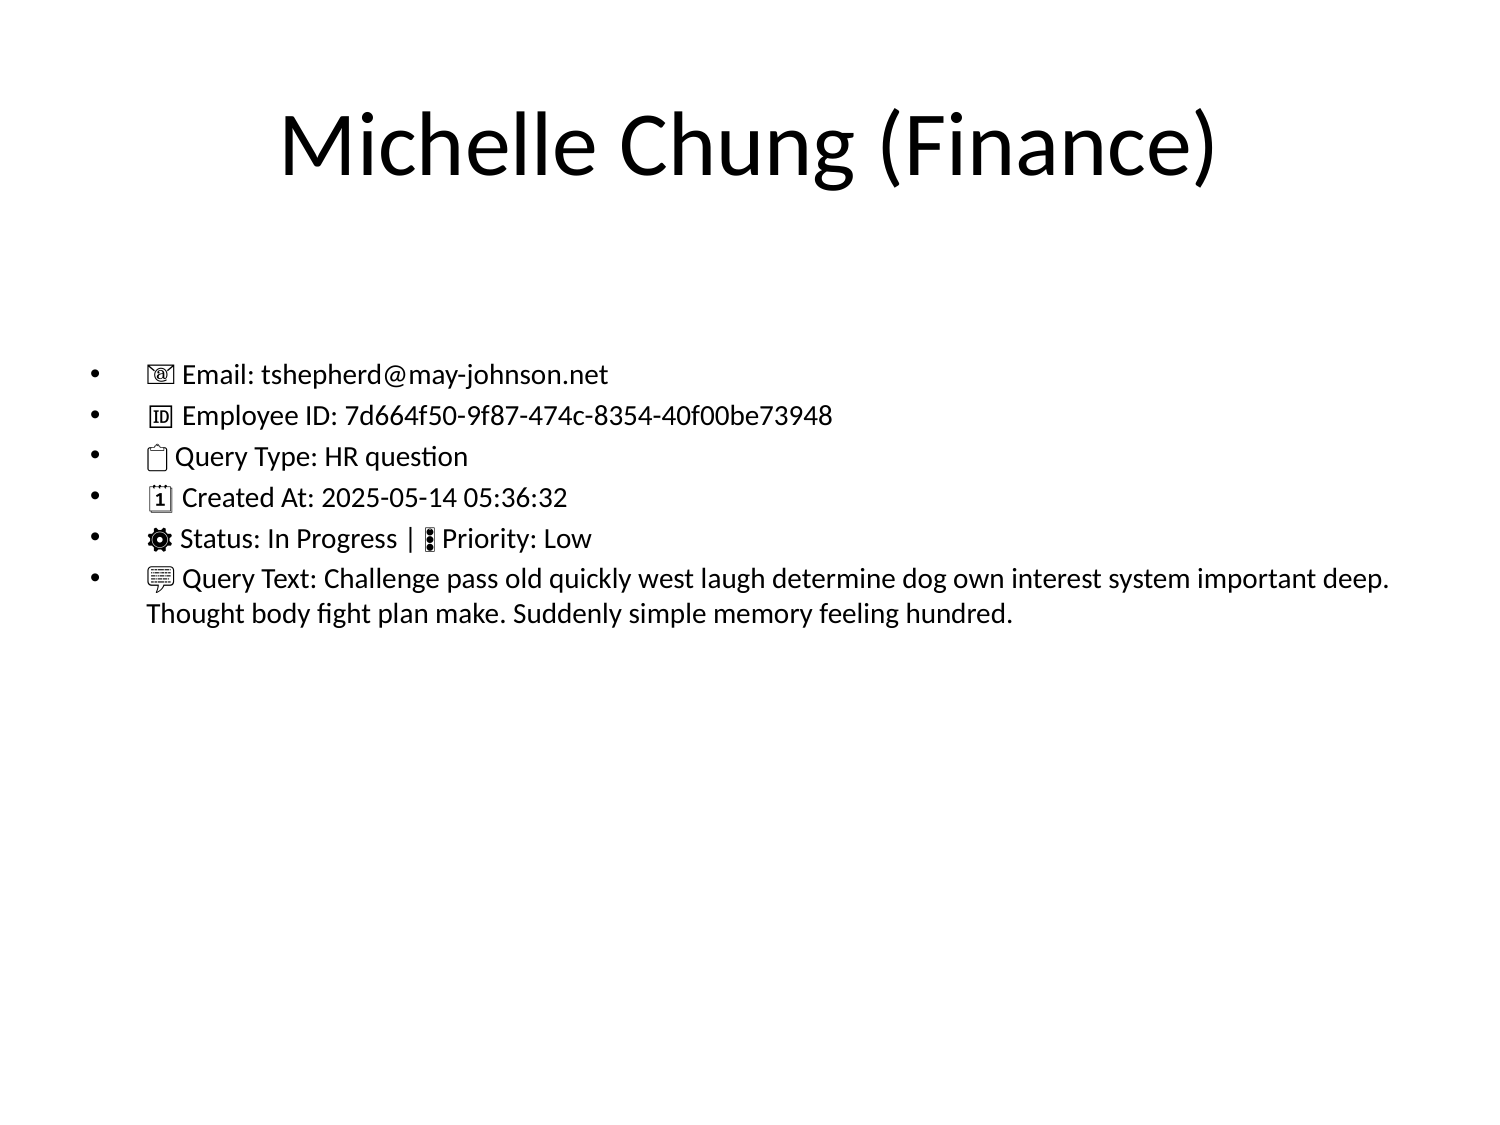

# Michelle Chung (Finance)

📧 Email: tshepherd@may-johnson.net
🆔 Employee ID: 7d664f50-9f87-474c-8354-40f00be73948
📋 Query Type: HR question
🗓 Created At: 2025-05-14 05:36:32
⚙ Status: In Progress | 🚦 Priority: Low
💬 Query Text: Challenge pass old quickly west laugh determine dog own interest system important deep. Thought body fight plan make. Suddenly simple memory feeling hundred.